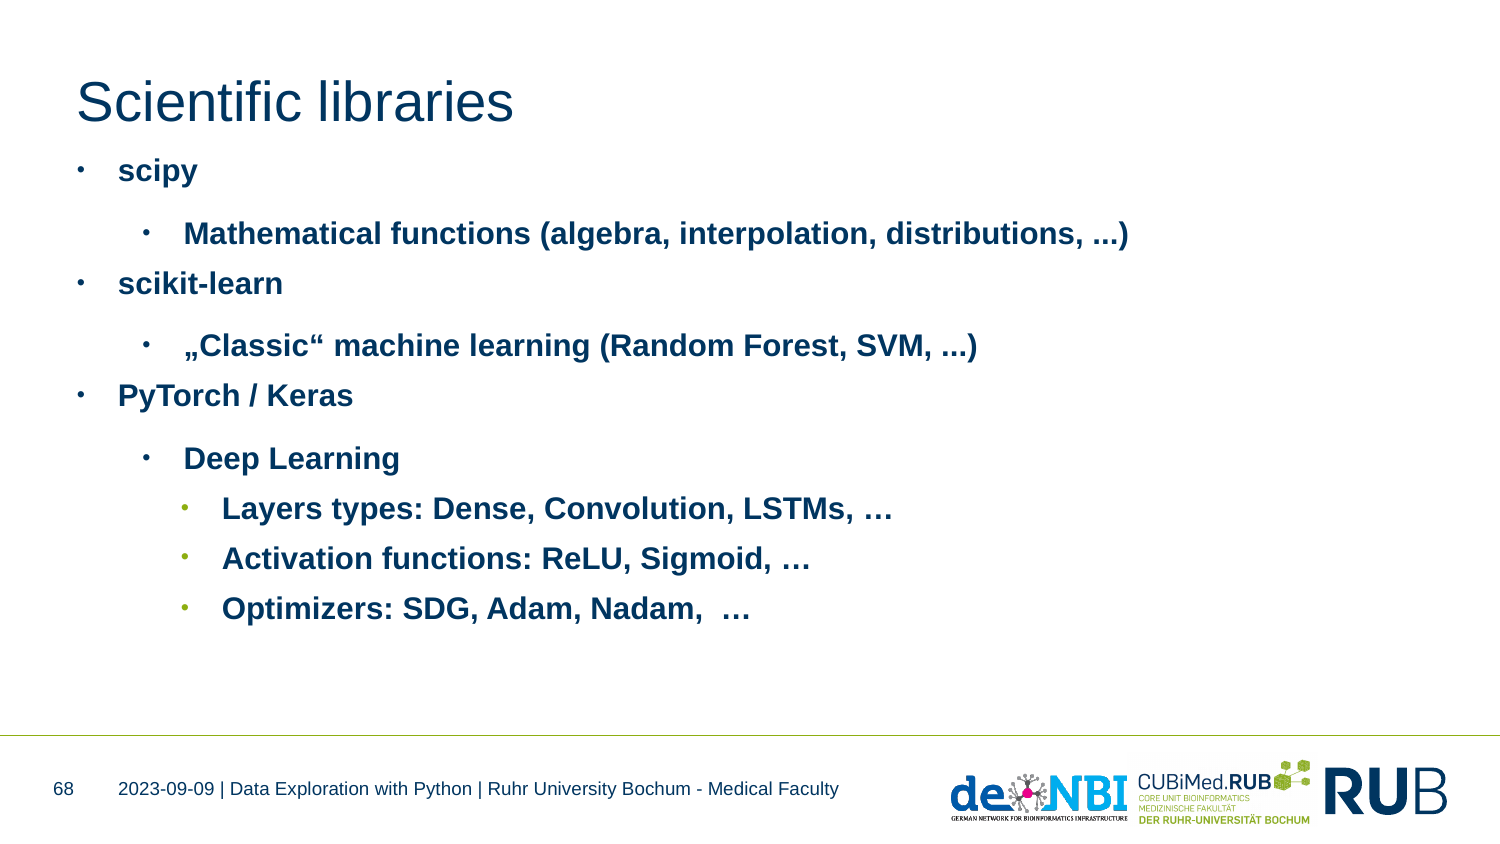

# Scientific libraries
scipy
Mathematical functions (algebra, interpolation, distributions, ...)
scikit-learn
„Classic“ machine learning (Random Forest, SVM, ...)
PyTorch / Keras
Deep Learning
Layers types: Dense, Convolution, LSTMs, …
Activation functions: ReLU, Sigmoid, …
Optimizers: SDG, Adam, Nadam,  …
68
2023-09-09 | Data Exploration with Python | Ruhr University Bochum - Medical Faculty